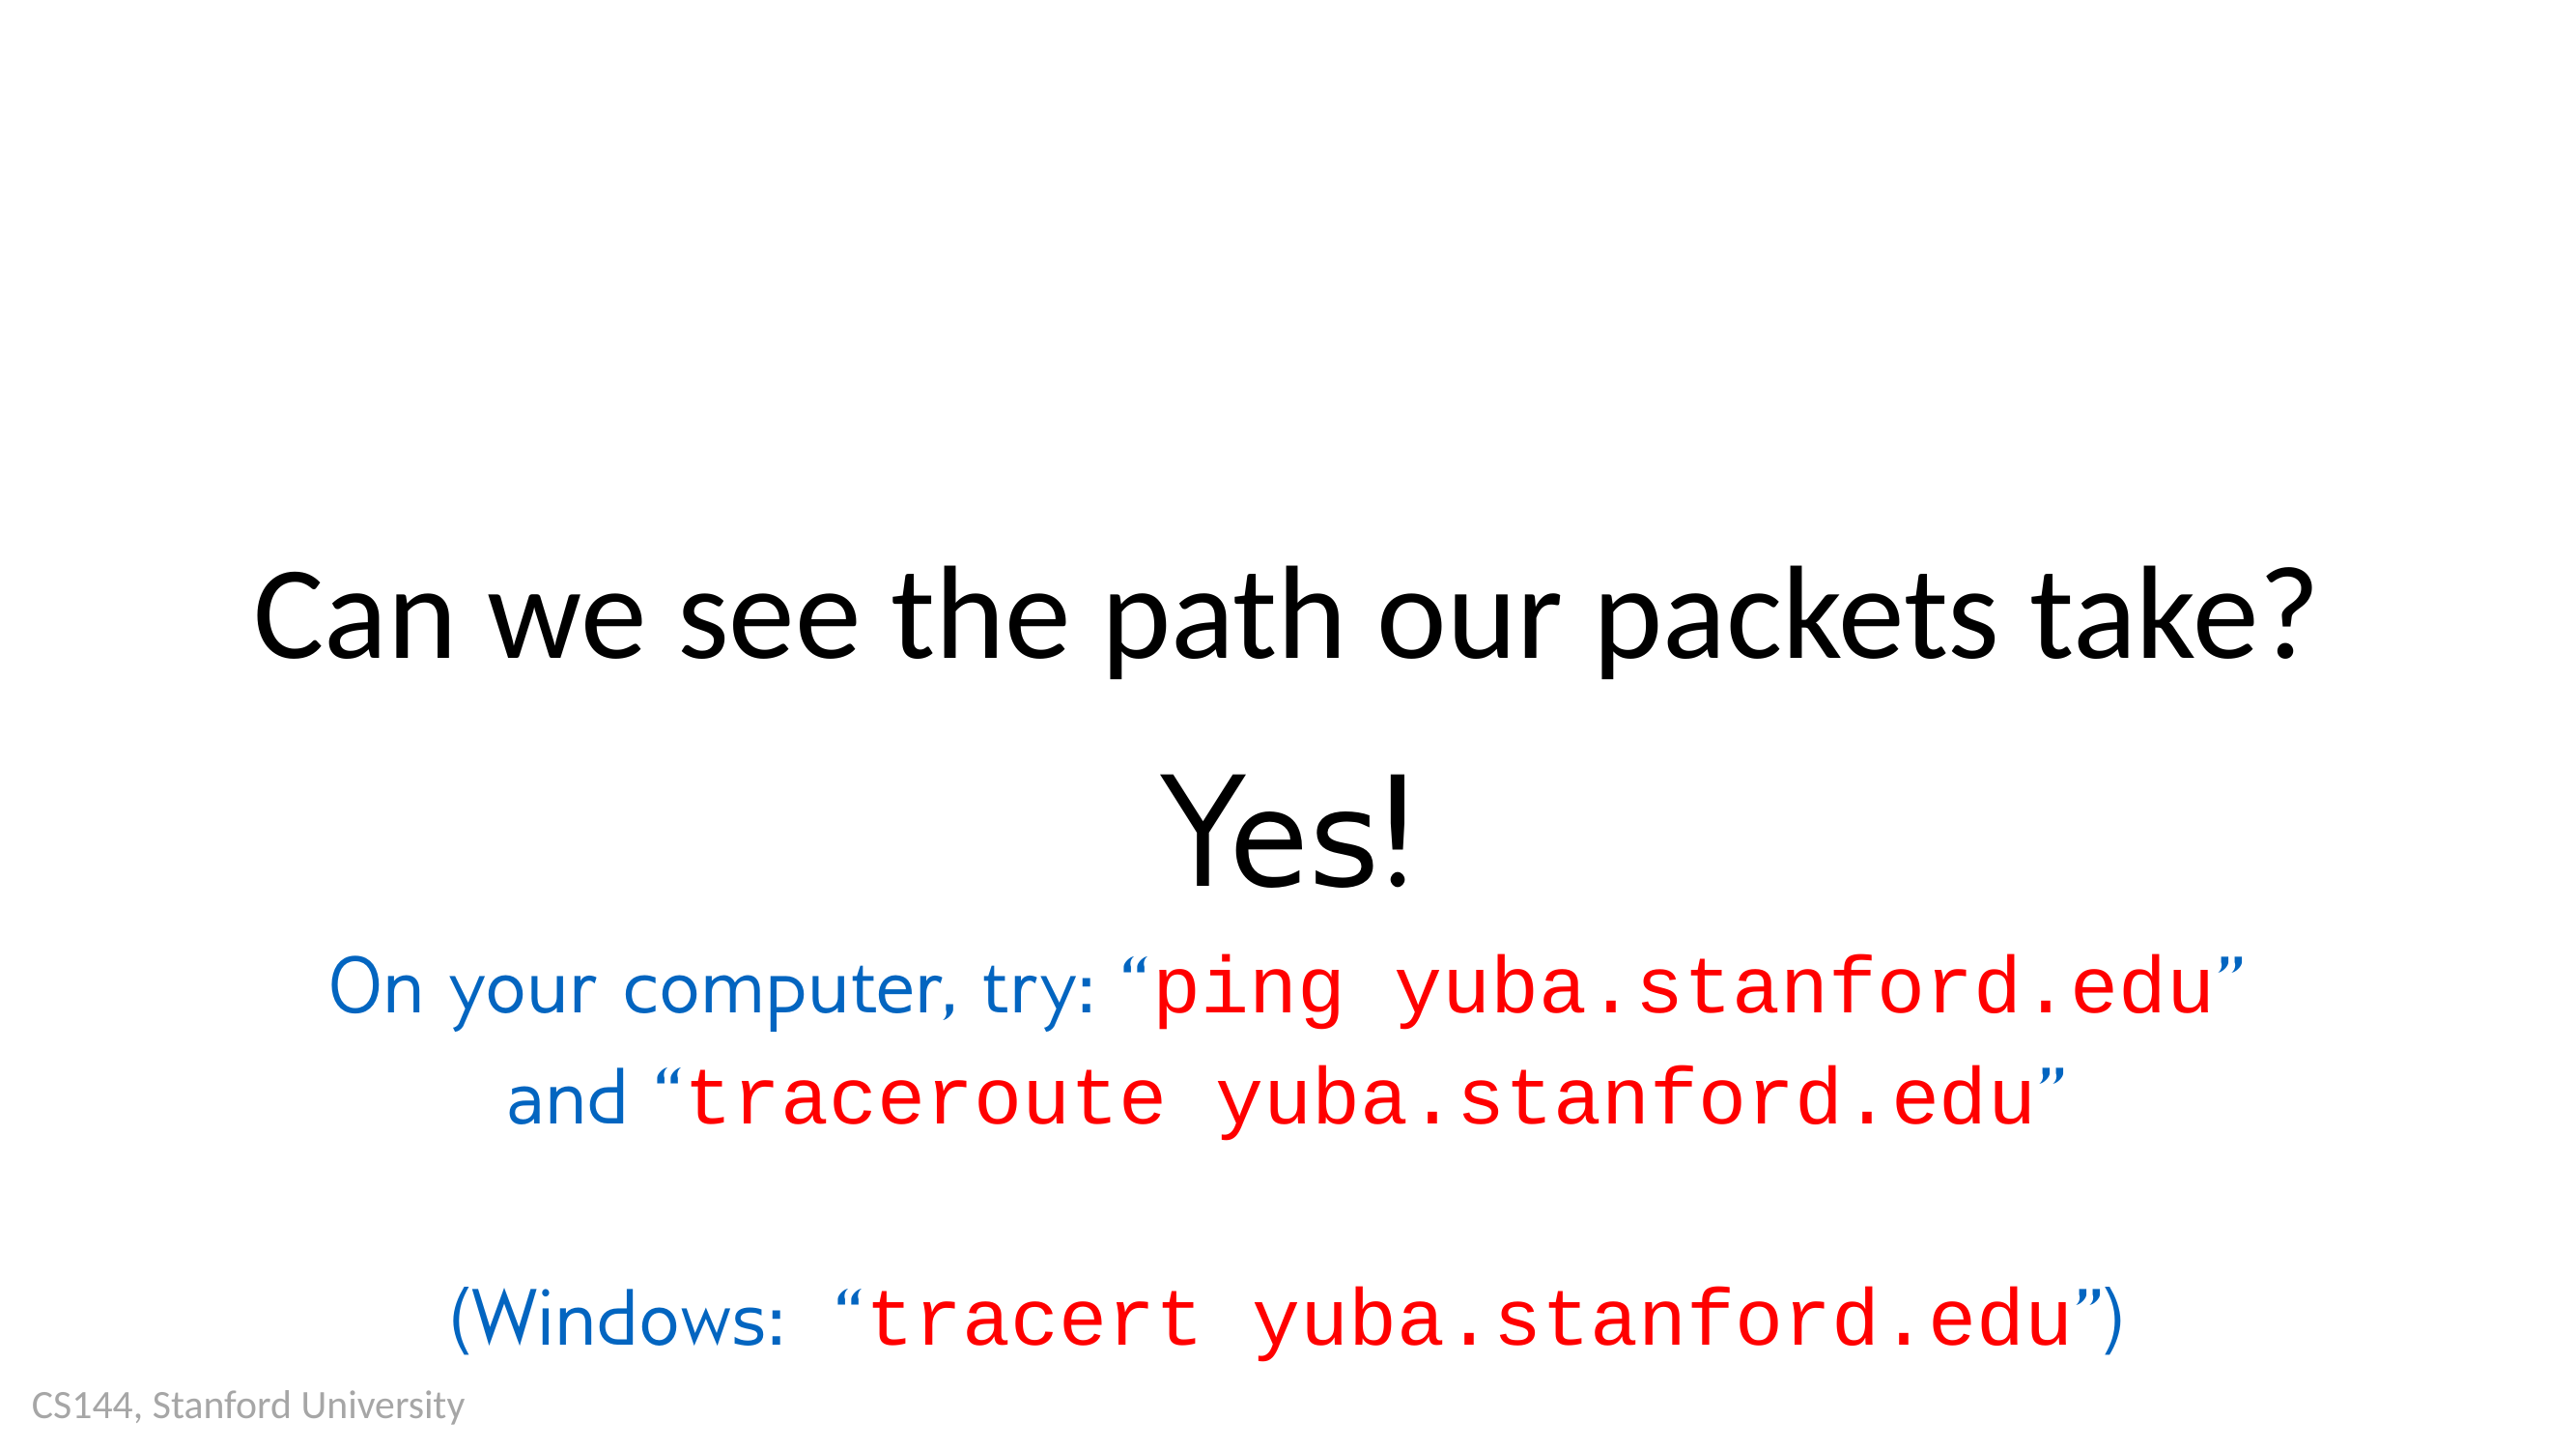

# Can we see the path our packets take?
Yes!
On your computer, try: “ping yuba.stanford.edu”
and “traceroute yuba.stanford.edu”

(Windows:  “tracert yuba.stanford.edu”)